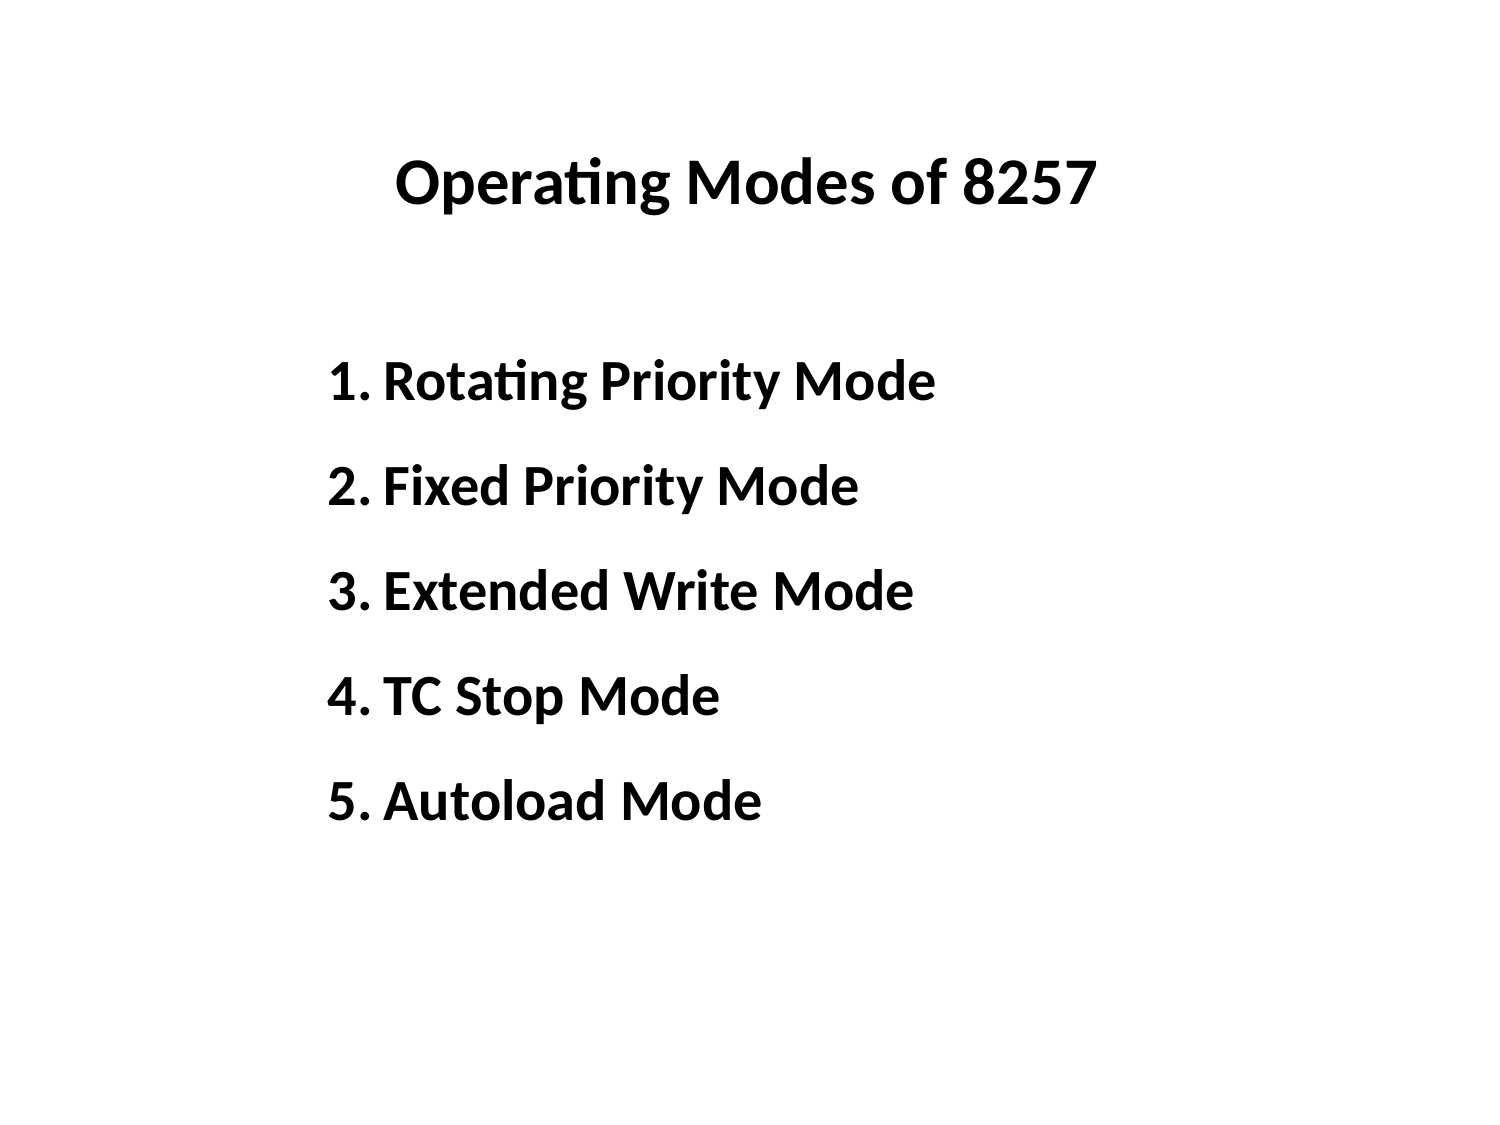

Operating Modes of 8257
Rotating Priority Mode
Fixed Priority Mode
Extended Write Mode
TC Stop Mode
Autoload Mode